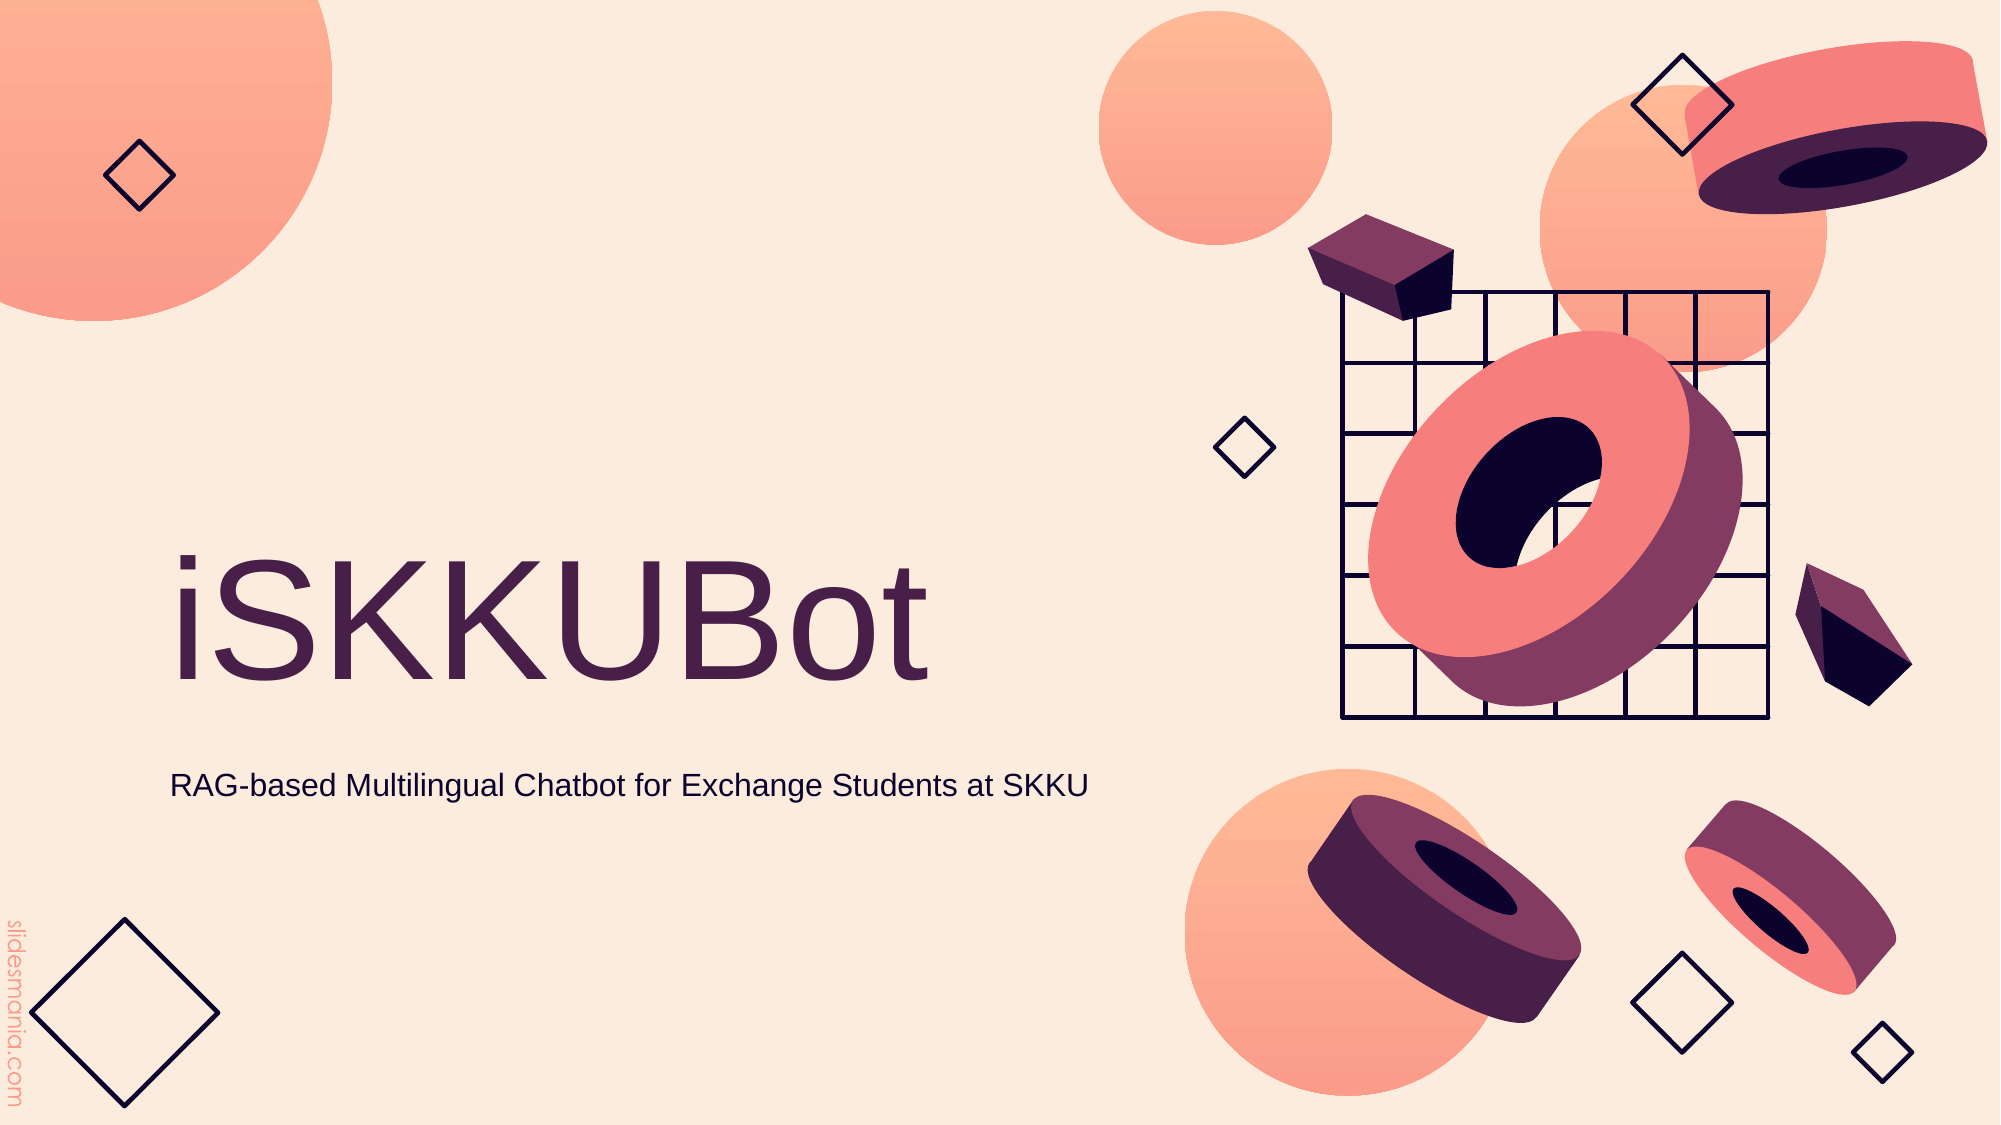

# iSKKUBot
RAG-based Multilingual Chatbot for Exchange Students at SKKU